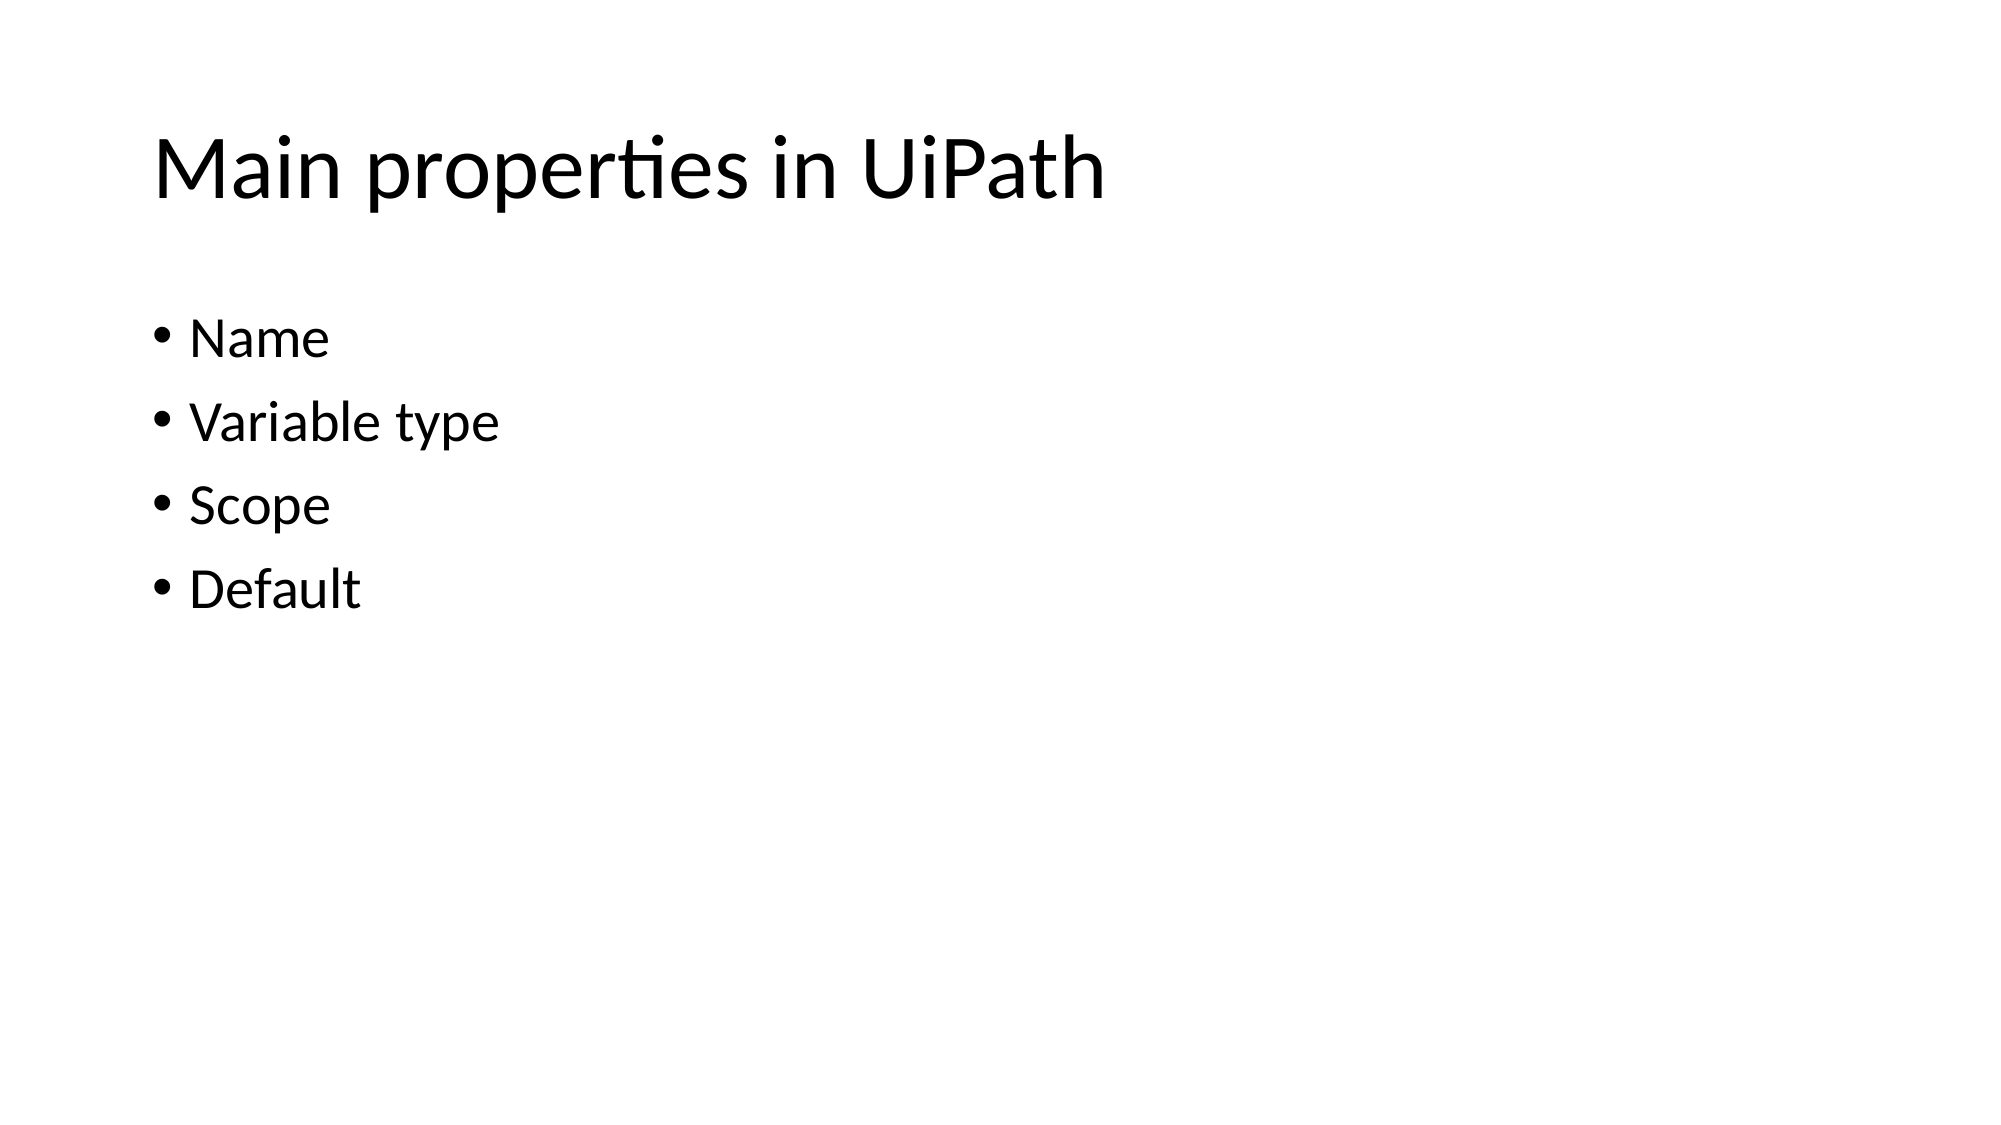

# Main properties in UiPath
Name
Variable type
Scope
Default